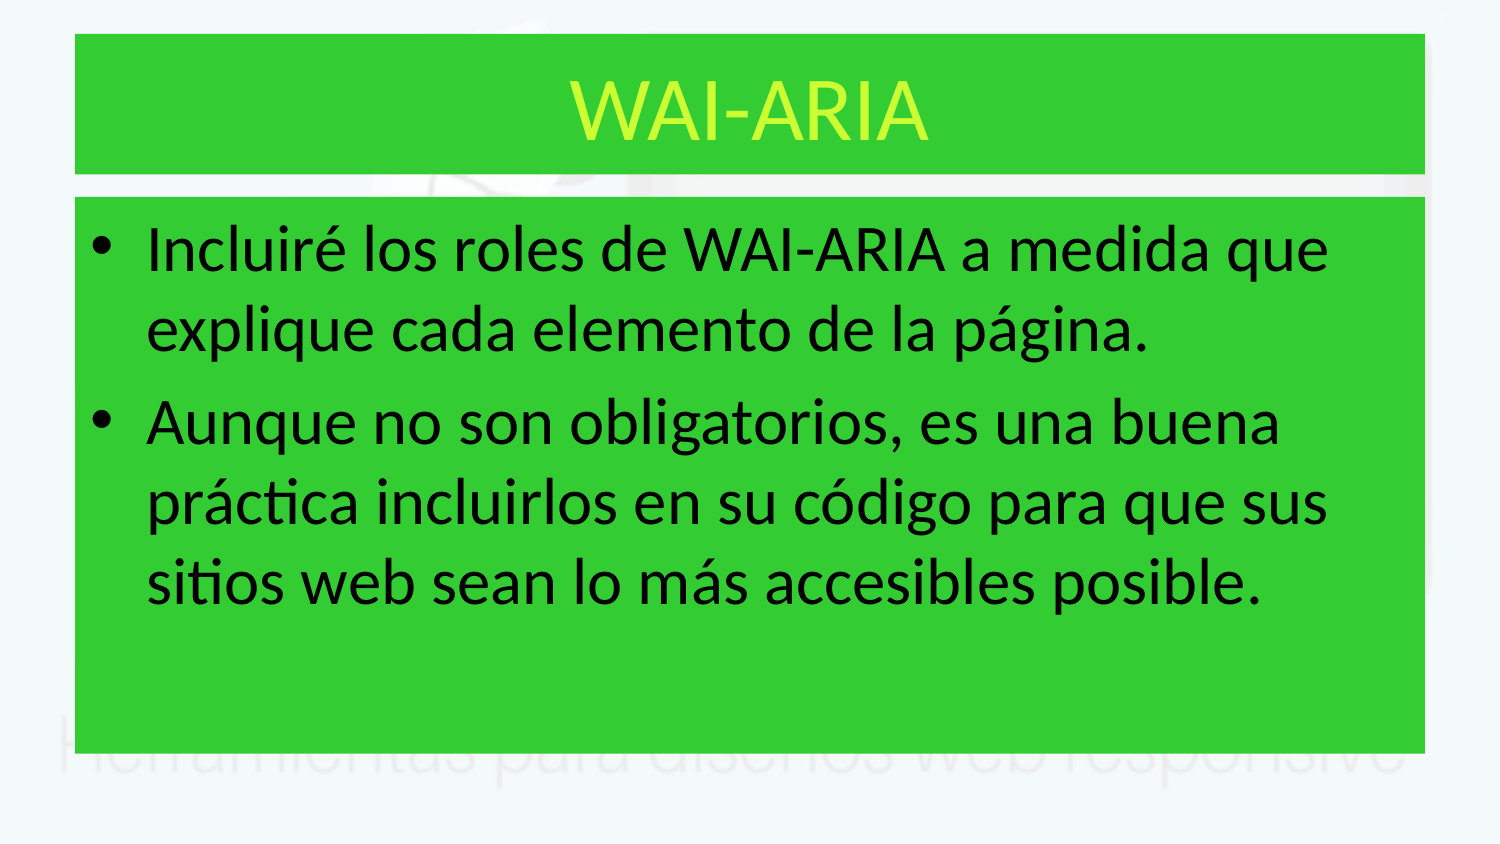

# WAI-ARIA
Incluiré los roles de WAI-ARIA a medida que explique cada elemento de la página.
Aunque no son obligatorios, es una buena práctica incluirlos en su código para que sus sitios web sean lo más accesibles posible.